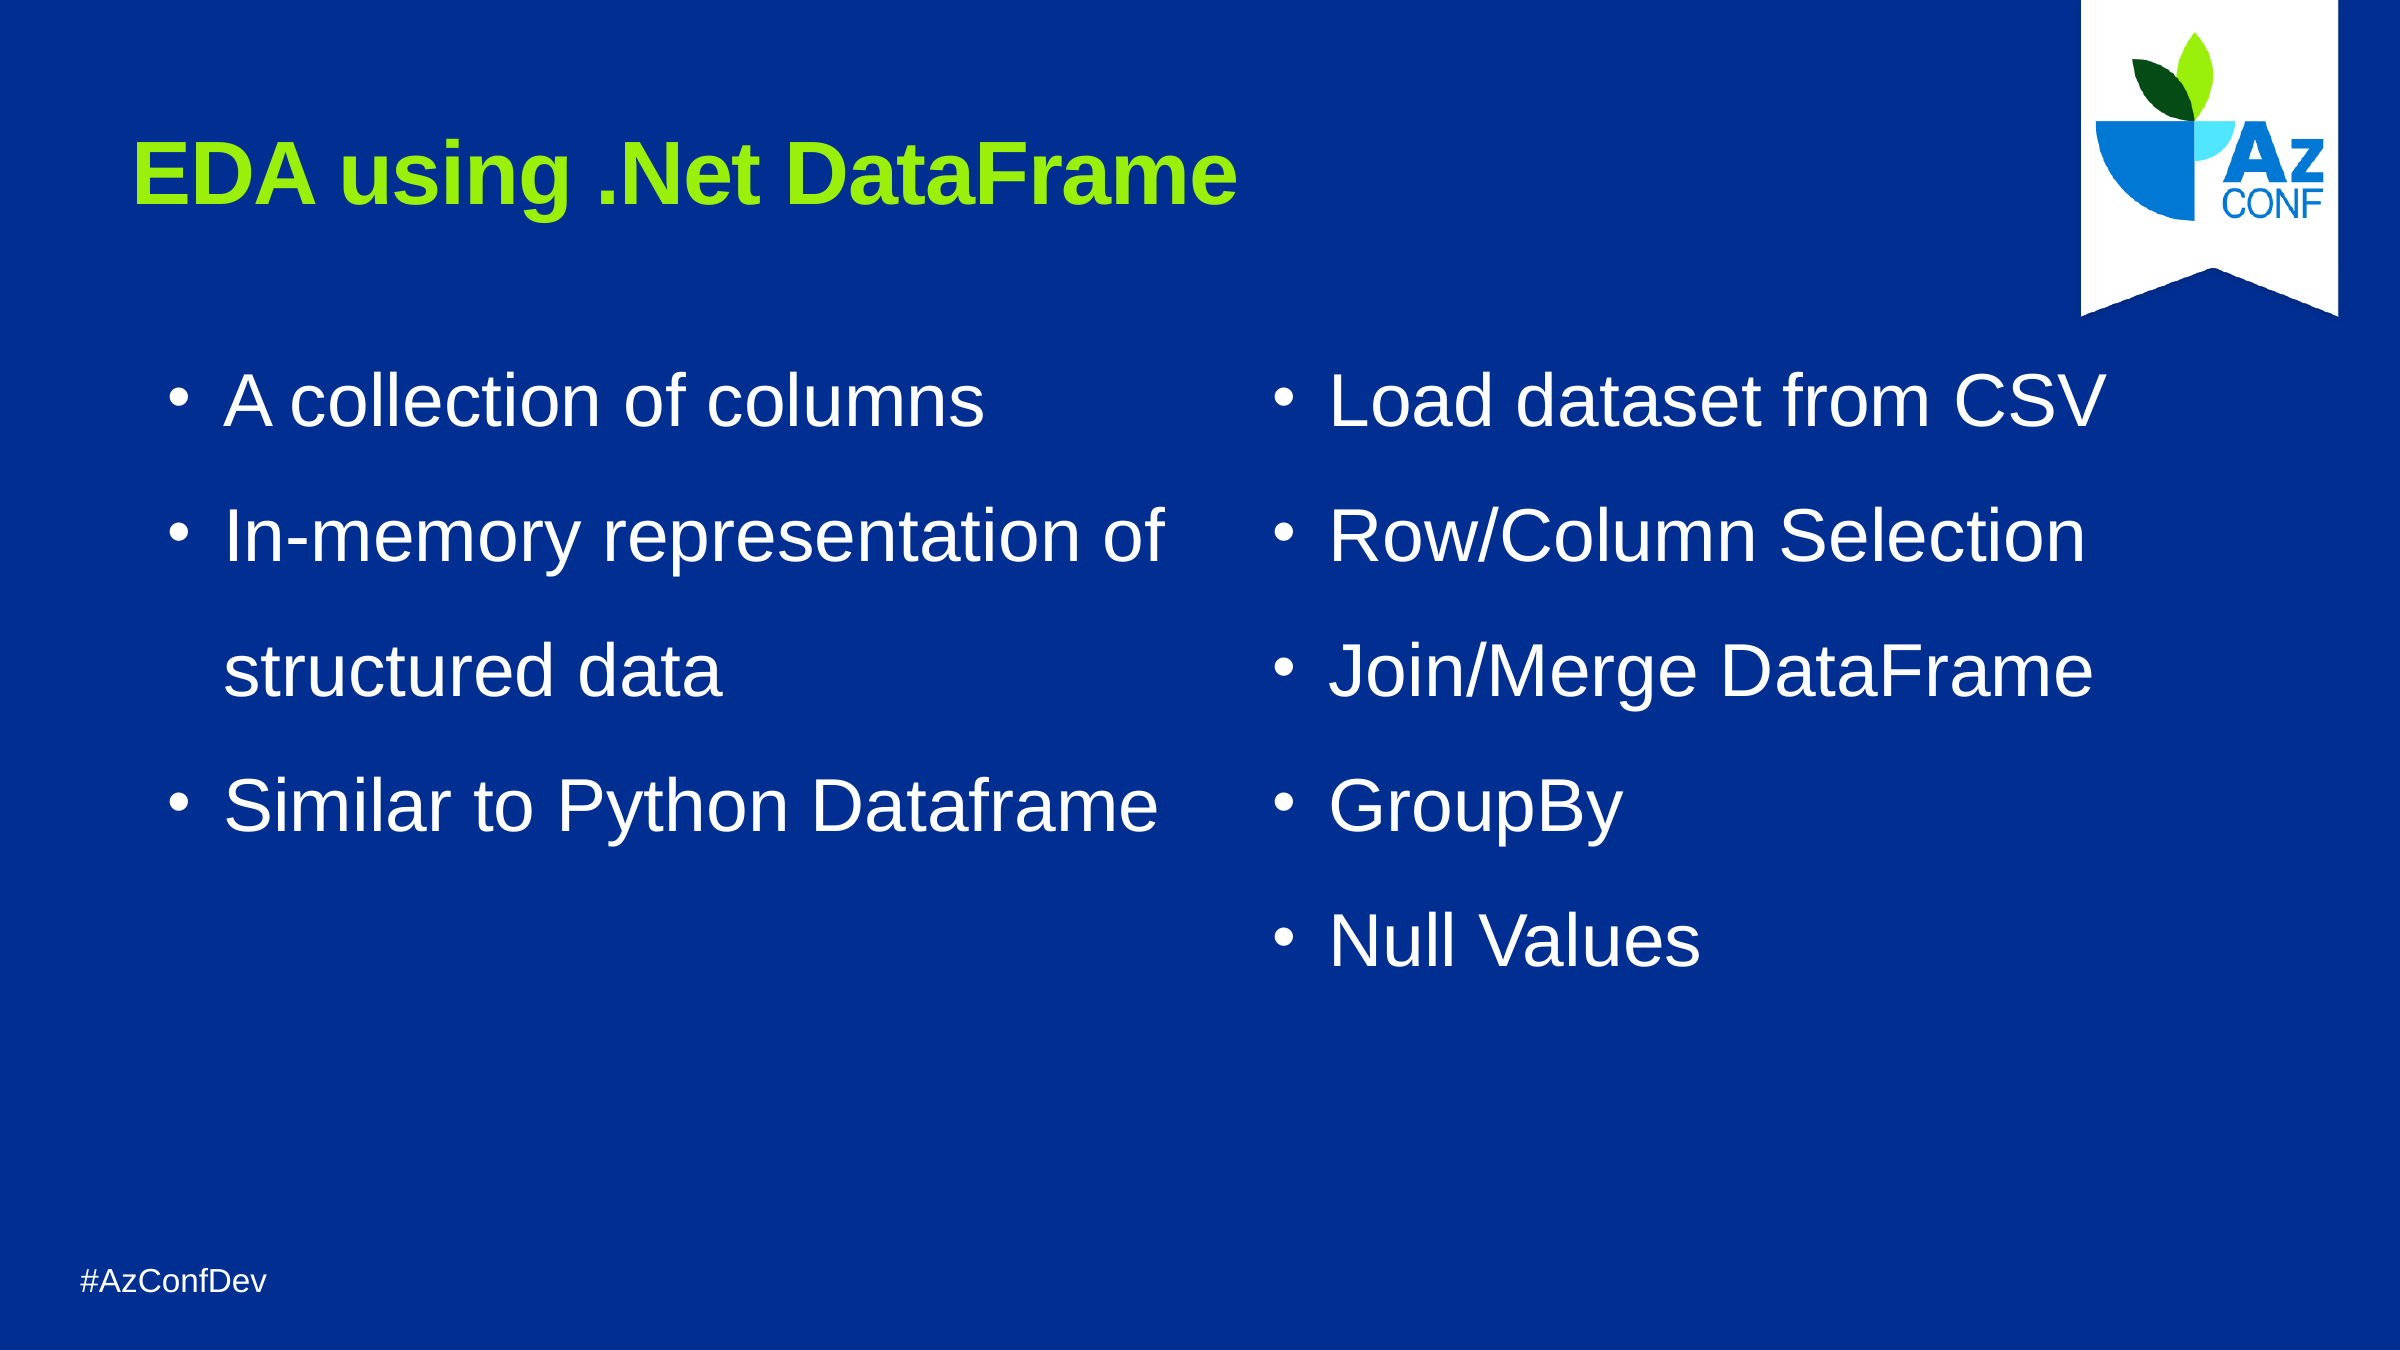

# EDA using .Net DataFrame
Load dataset from CSV
Row/Column Selection
Join/Merge DataFrame
GroupBy
Null Values
A collection of columns
In-memory representation of structured data
Similar to Python Dataframe